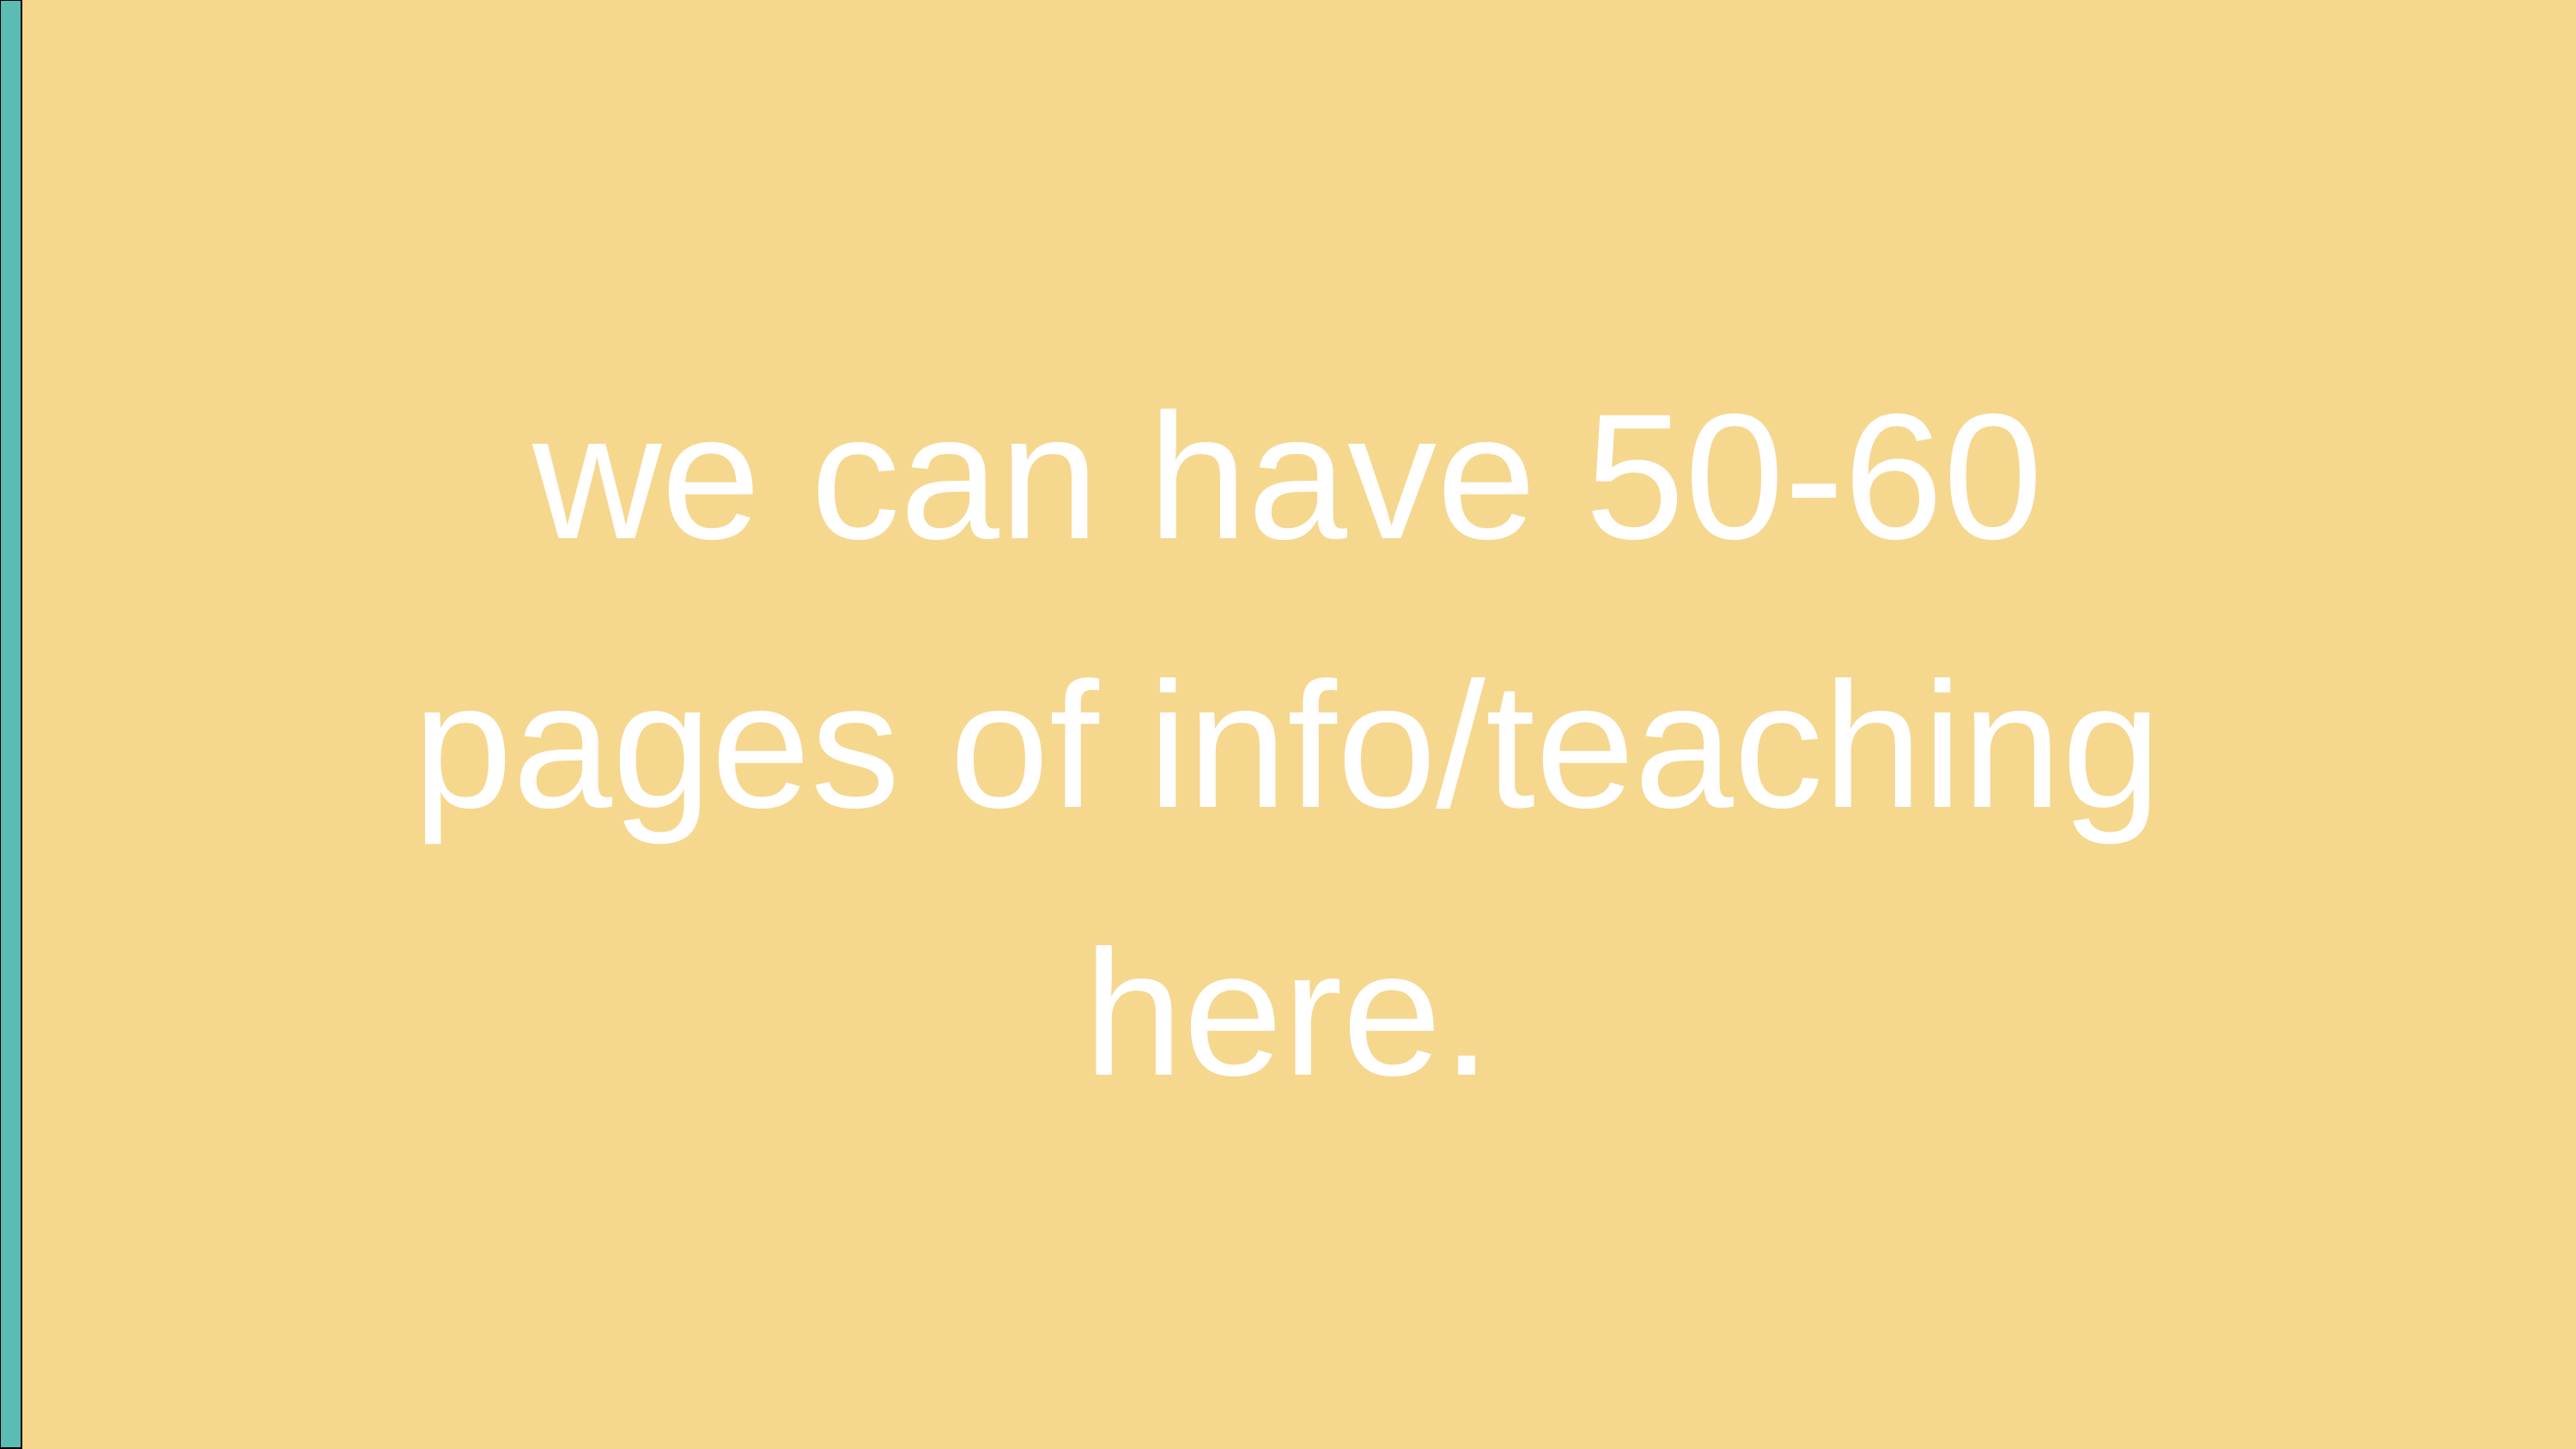

we can have 50-60 pages of info/teaching here.